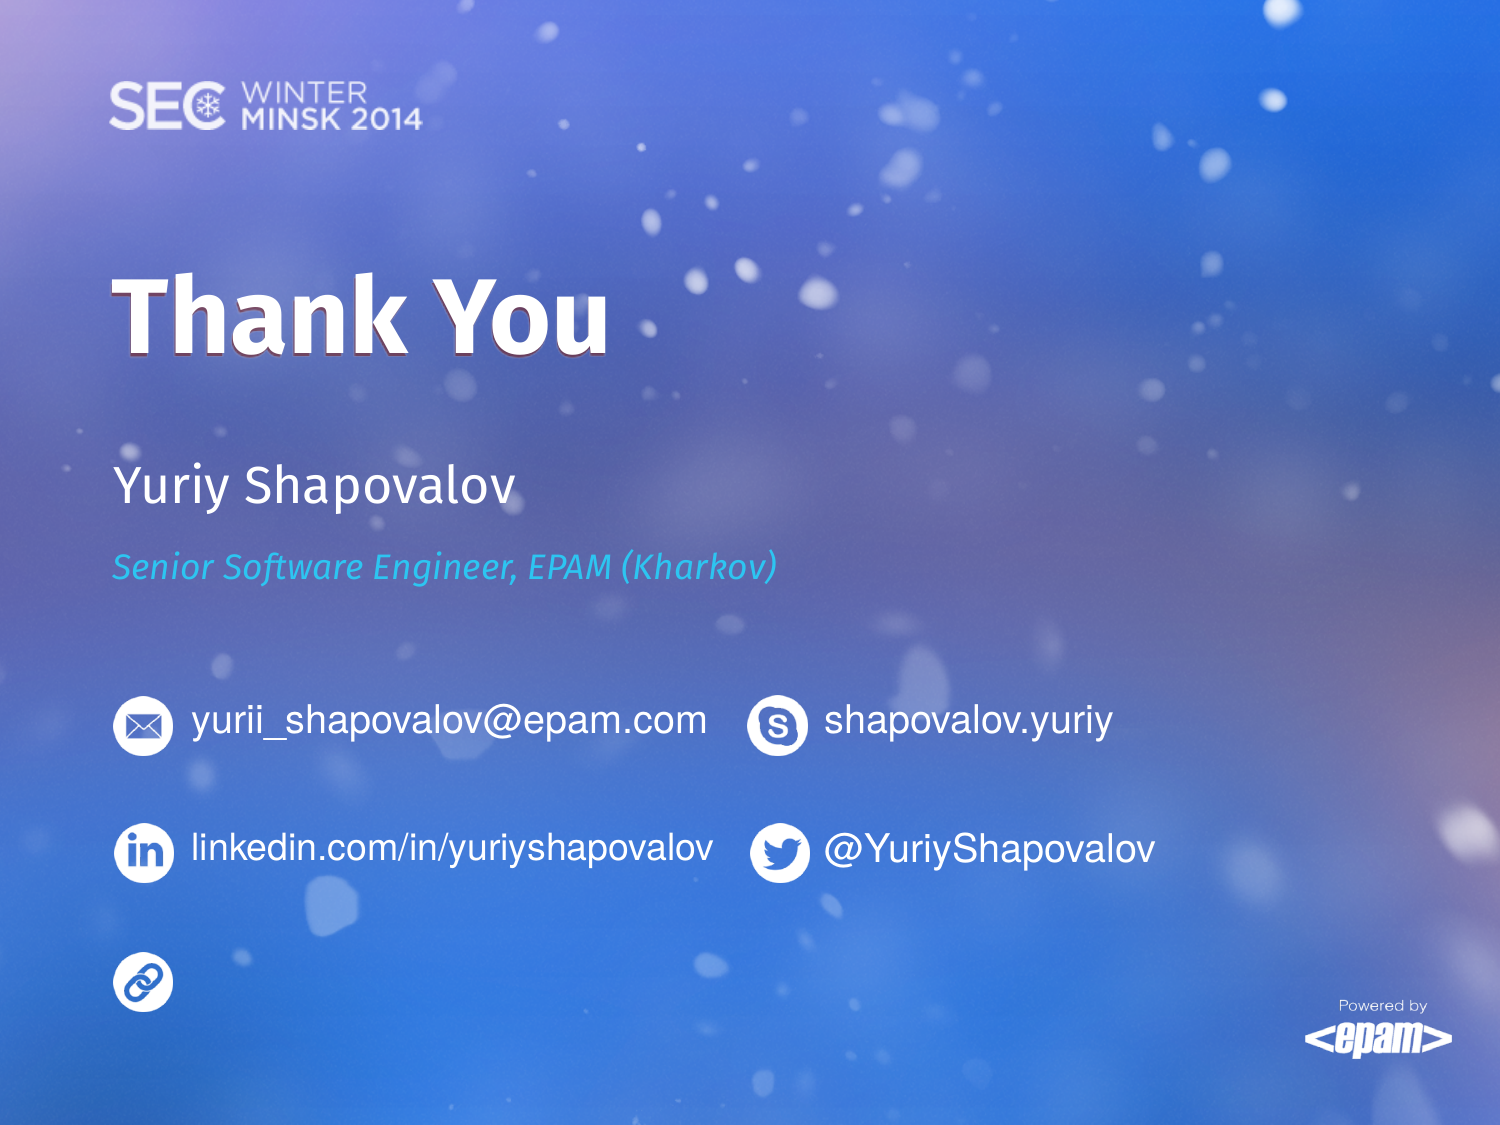

Yuriy Shapovalov
Senior Software Engineer, EPAM (Kharkov)
yurii_shapovalov@epam.com
shapovalov.yuriy
linkedin.com/in/yuriyshapovalov
@YuriyShapovalov